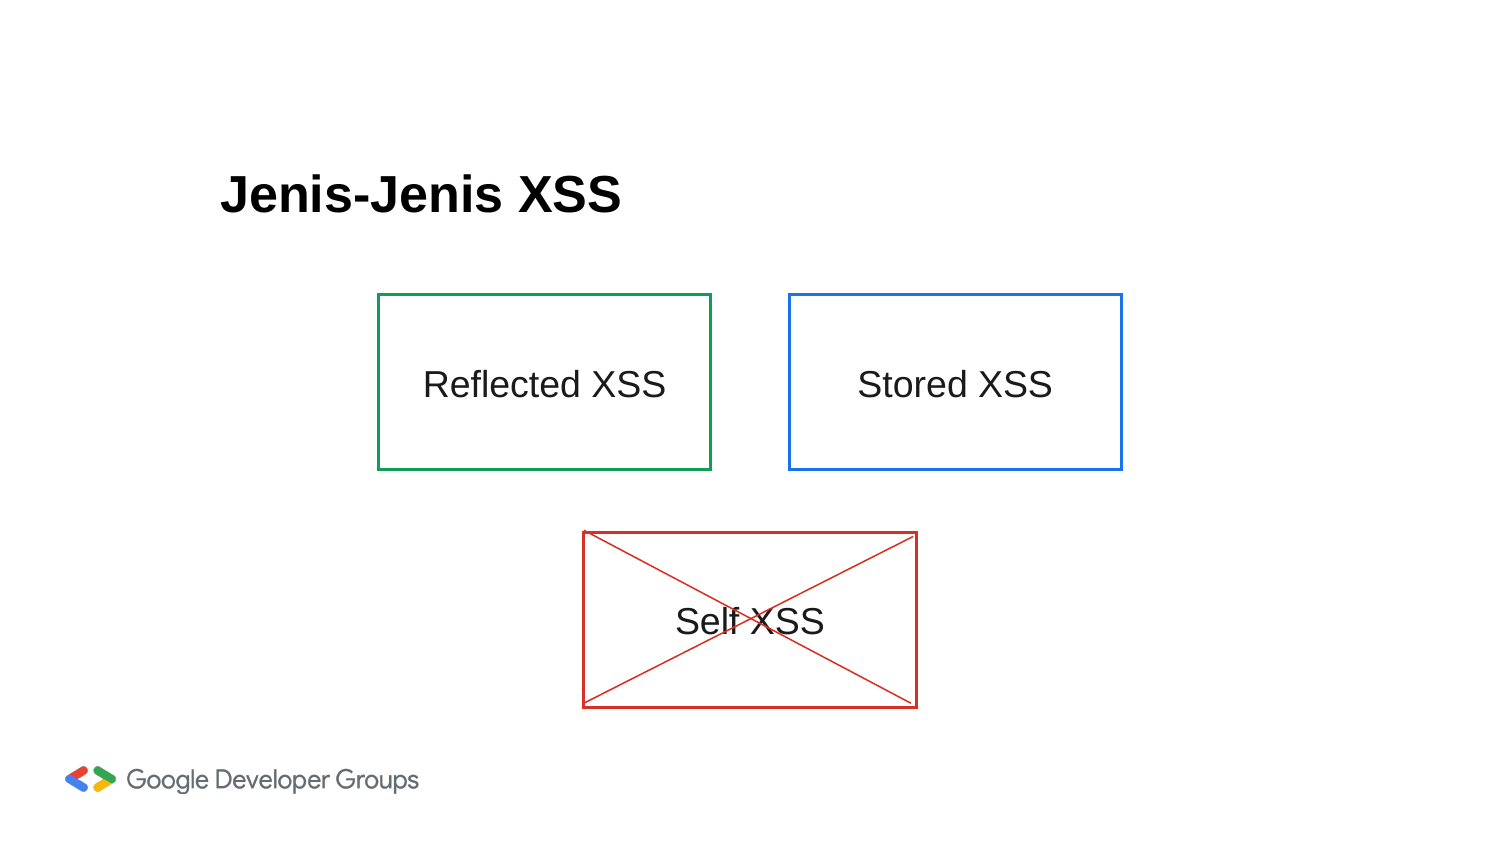

# Jenis-Jenis XSS
Stored XSS
Reflected XSS
Self XSS